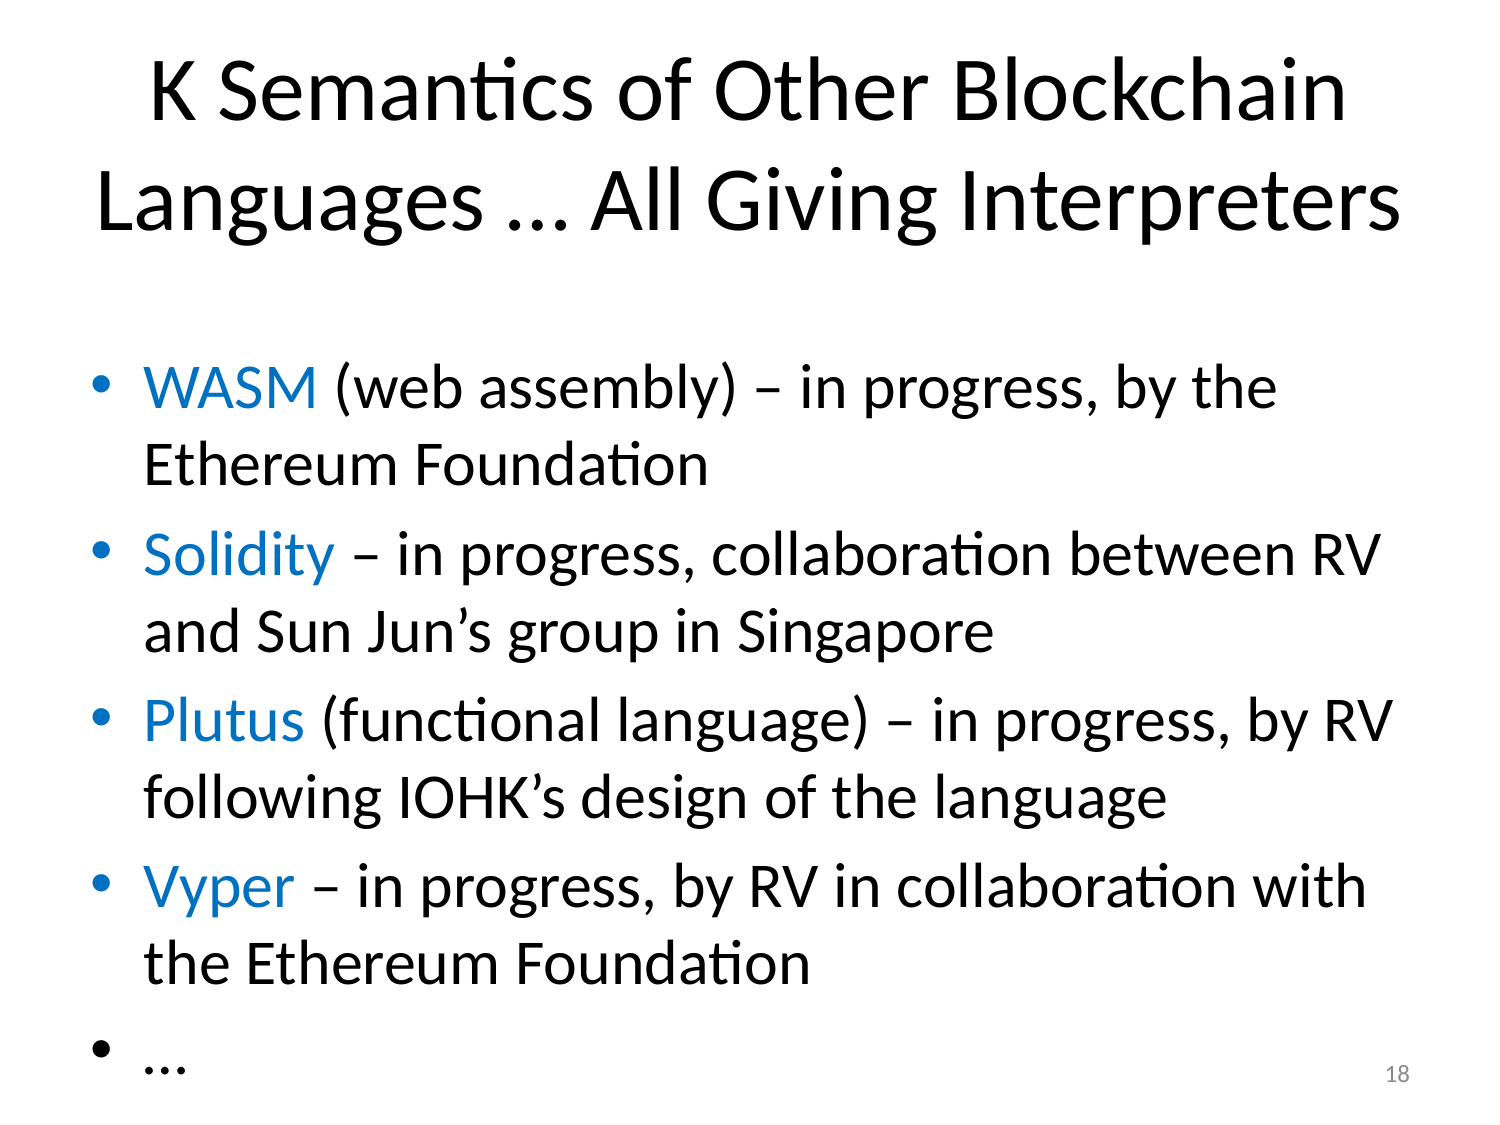

# K Semantics of Other Blockchain Languages … All Giving Interpreters
WASM (web assembly) – in progress, by the Ethereum Foundation
Solidity – in progress, collaboration between RV and Sun Jun’s group in Singapore
Plutus (functional language) – in progress, by RV following IOHK’s design of the language
Vyper – in progress, by RV in collaboration with the Ethereum Foundation
…
18